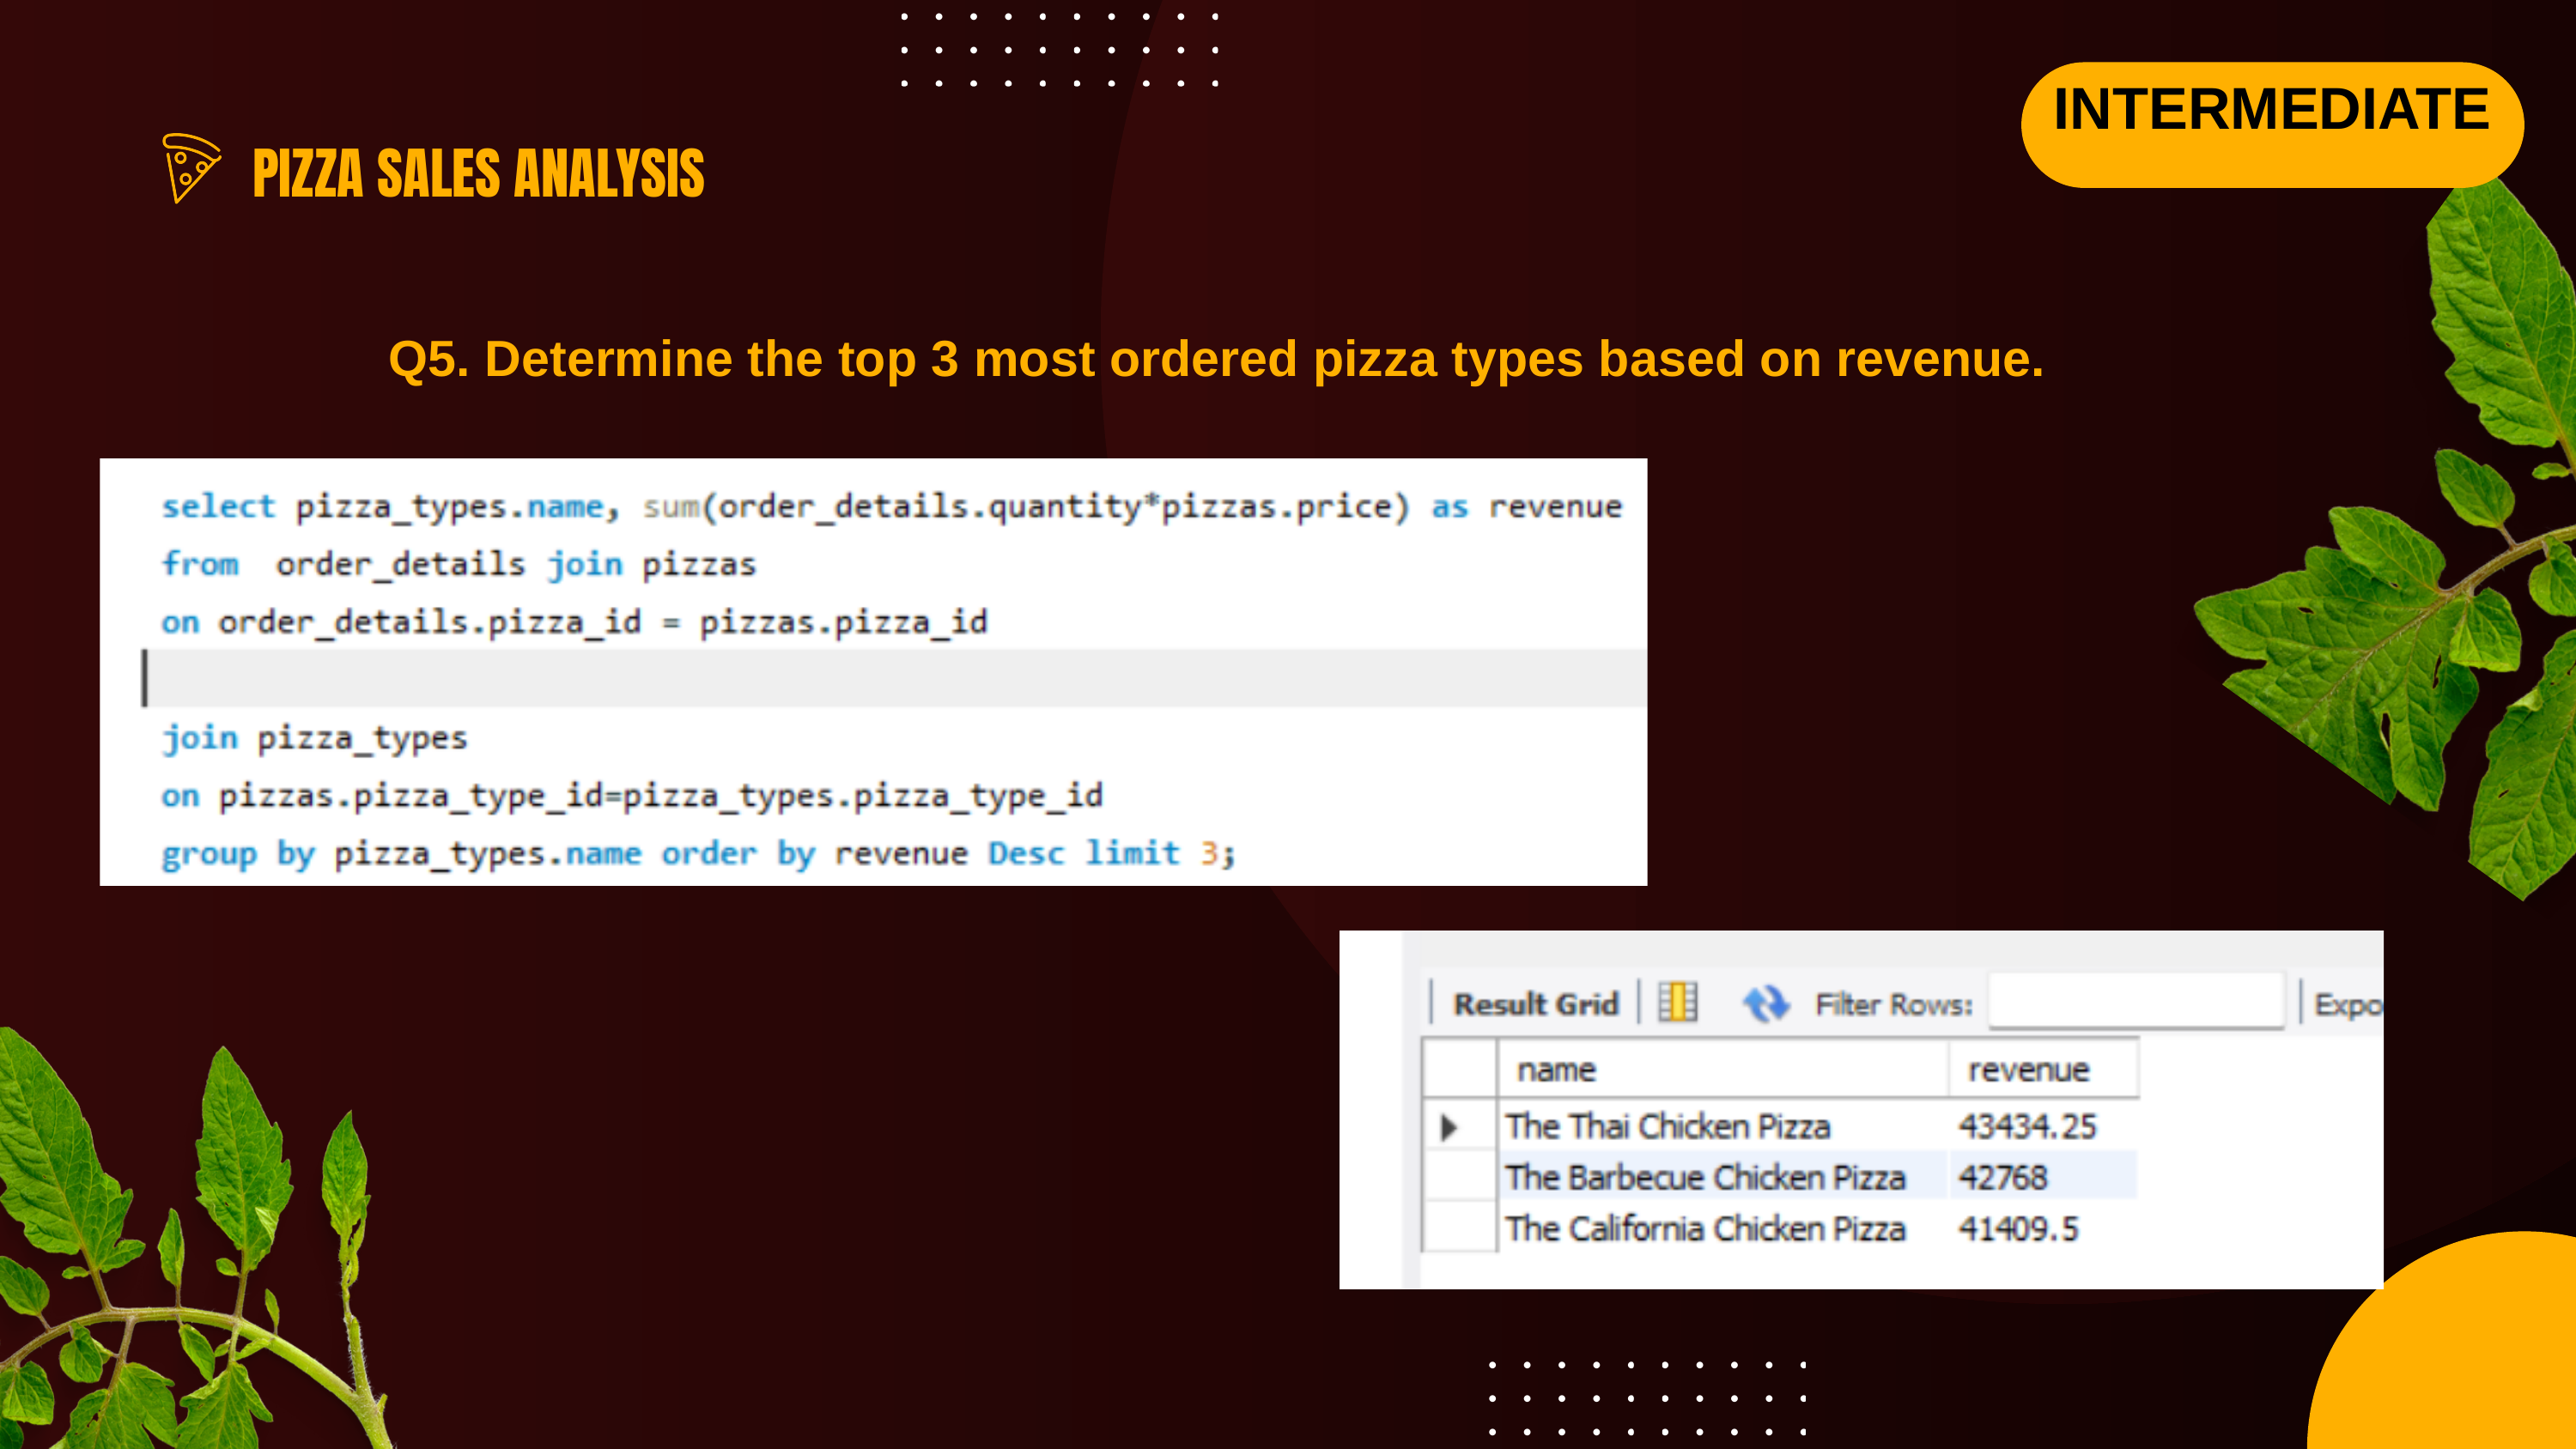

INTERMEDIATE

PIZZA SALES ANALYSIS

Q5. Determine the top 3 most ordered pizza types based on revenue.